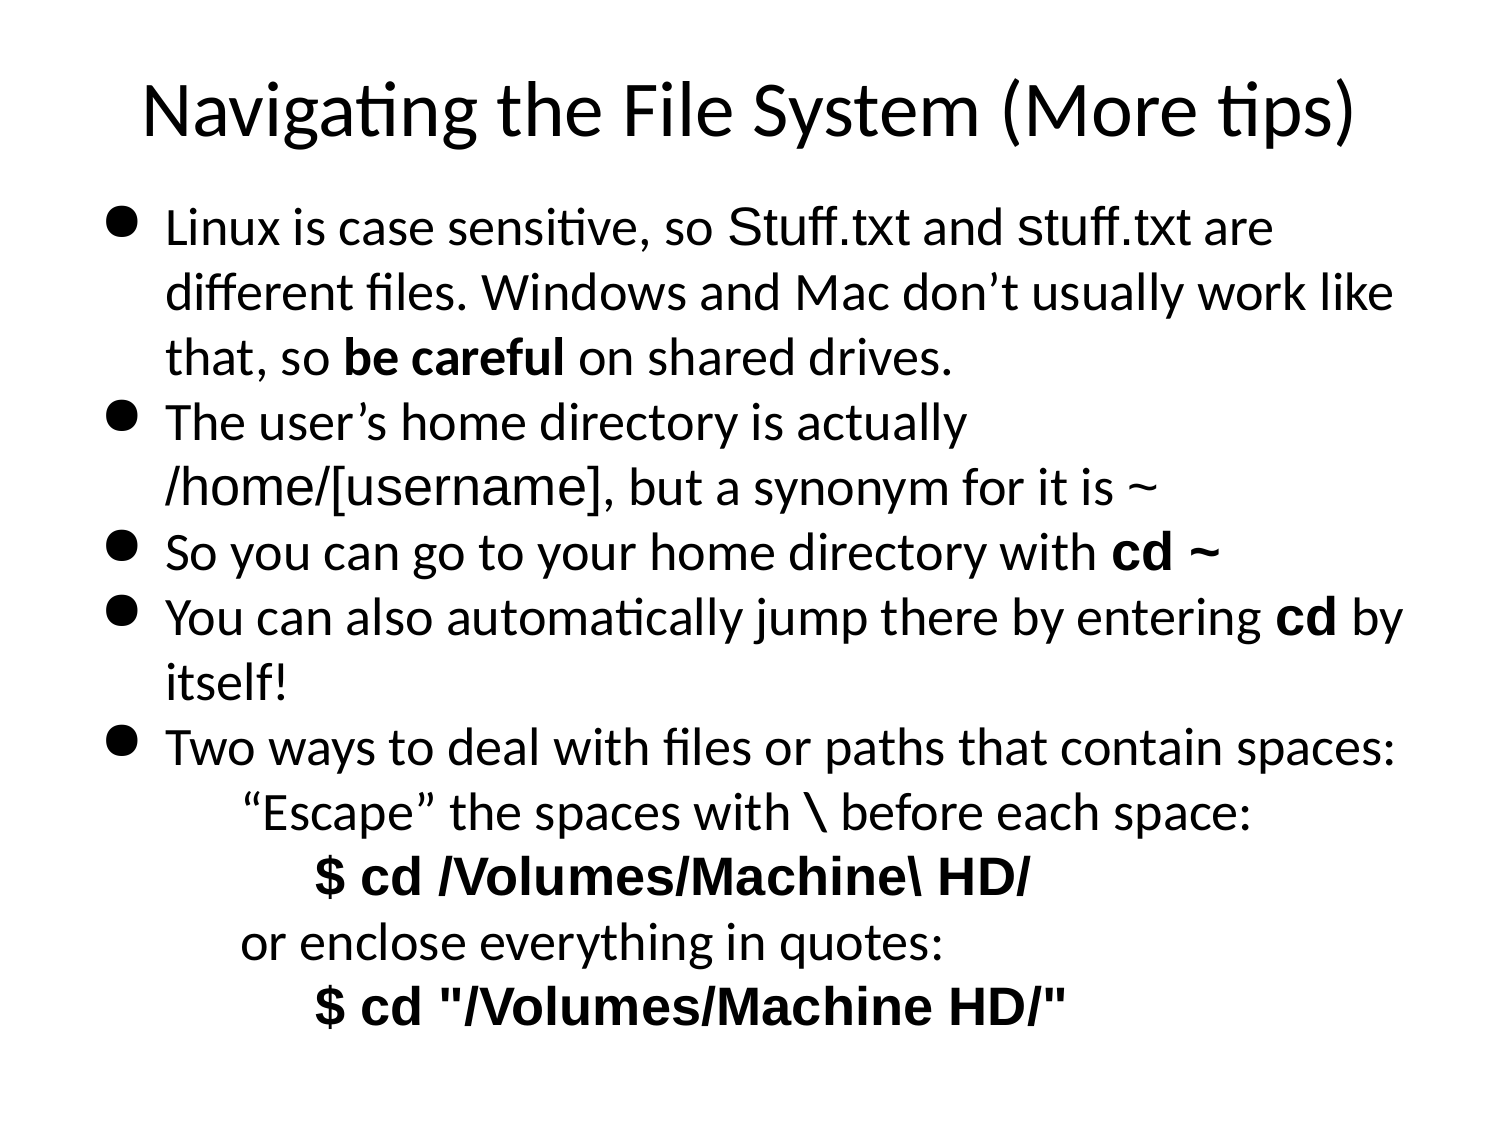

Navigating the File System (More tips)
Linux is case sensitive, so Stuff.txt and stuff.txt are different files. Windows and Mac don’t usually work like that, so be careful on shared drives.
The user’s home directory is actually /home/[username], but a synonym for it is ~
So you can go to your home directory with cd ~
You can also automatically jump there by entering cd by itself!
Two ways to deal with files or paths that contain spaces:
“Escape” the spaces with \ before each space:
$ cd /Volumes/Machine\ HD/
or enclose everything in quotes:
$ cd "/Volumes/Machine HD/"